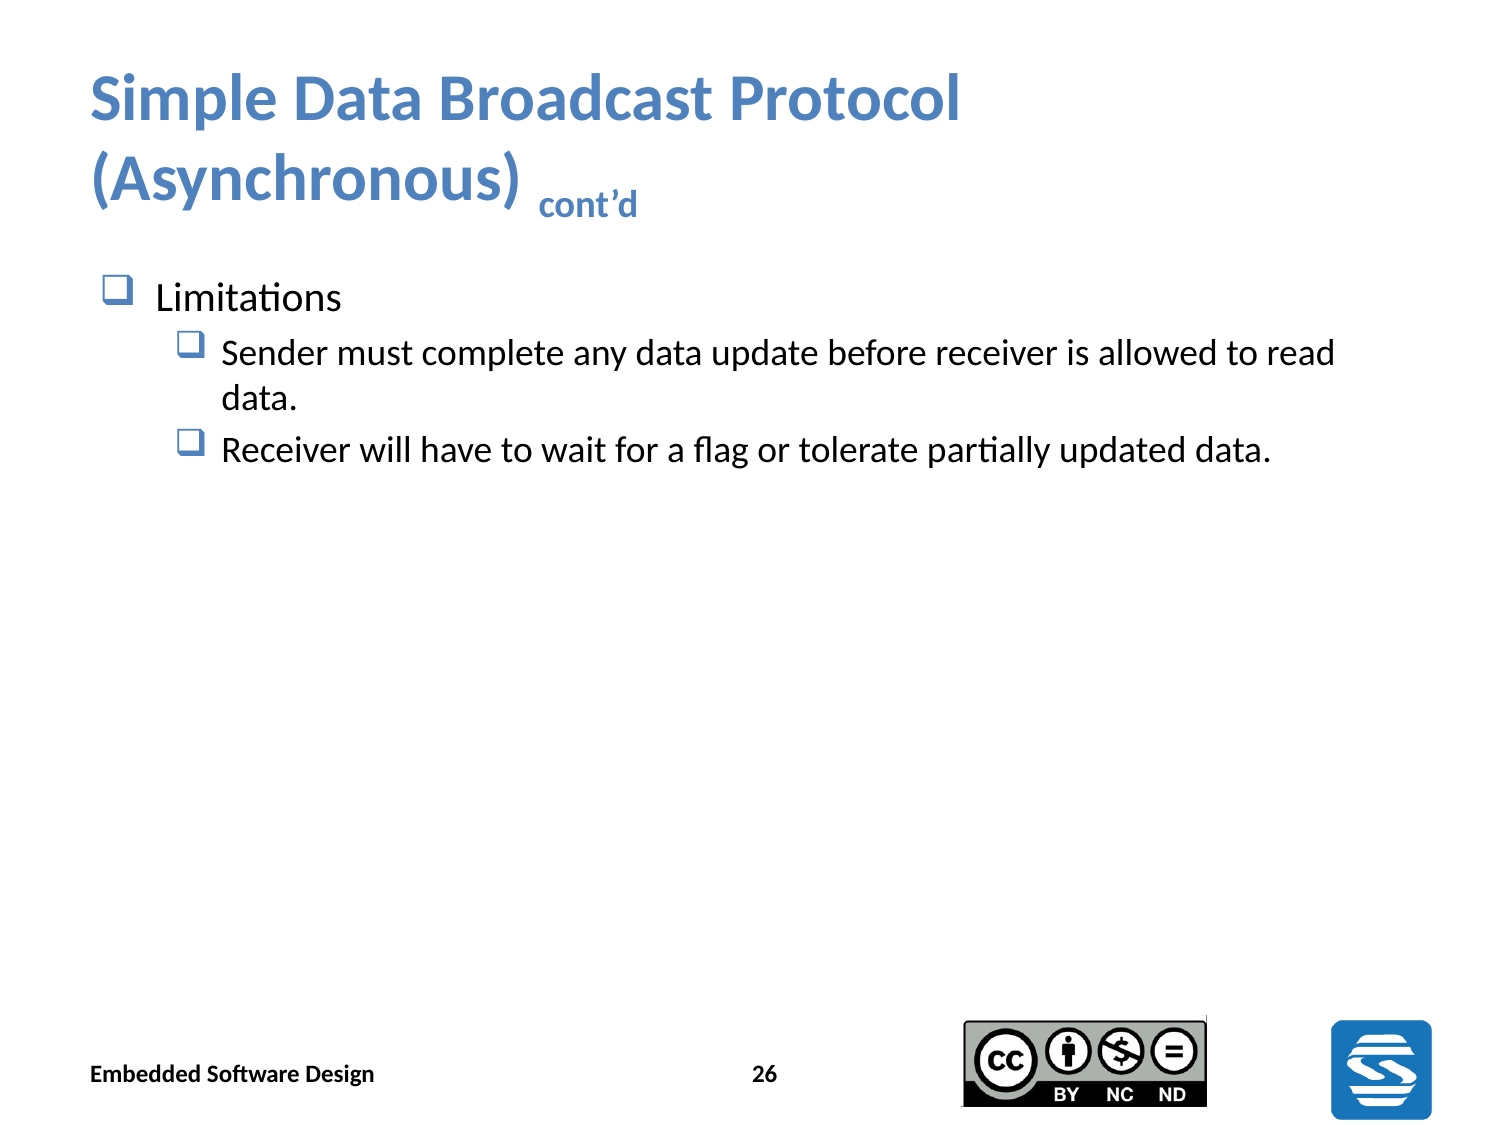

# Simple Data Broadcast Protocol  (Asynchronous) cont’d
Limitations
Sender must complete any data update before receiver is allowed to read data.
Receiver will have to wait for a flag or tolerate partially updated data.

Embedded Software Design
26